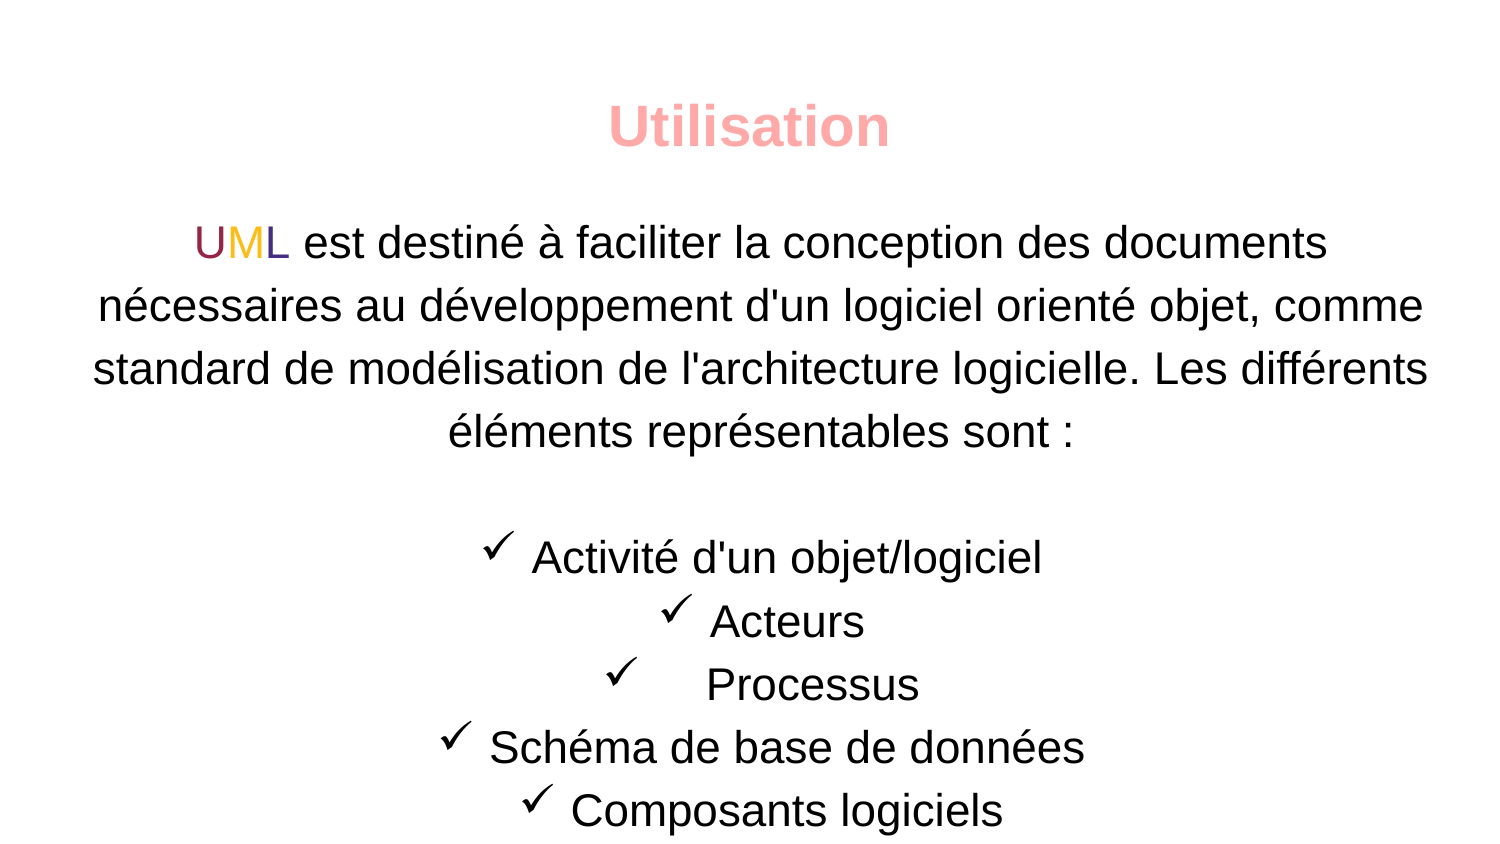

# Utilisation
UML est destiné à faciliter la conception des documents nécessaires au développement d'un logiciel orienté objet, comme standard de modélisation de l'architecture logicielle. Les différents éléments représentables sont :

Activité d'un objet/logiciel
Acteurs
    Processus
Schéma de base de données
Composants logiciels
Réutilisation de composants.